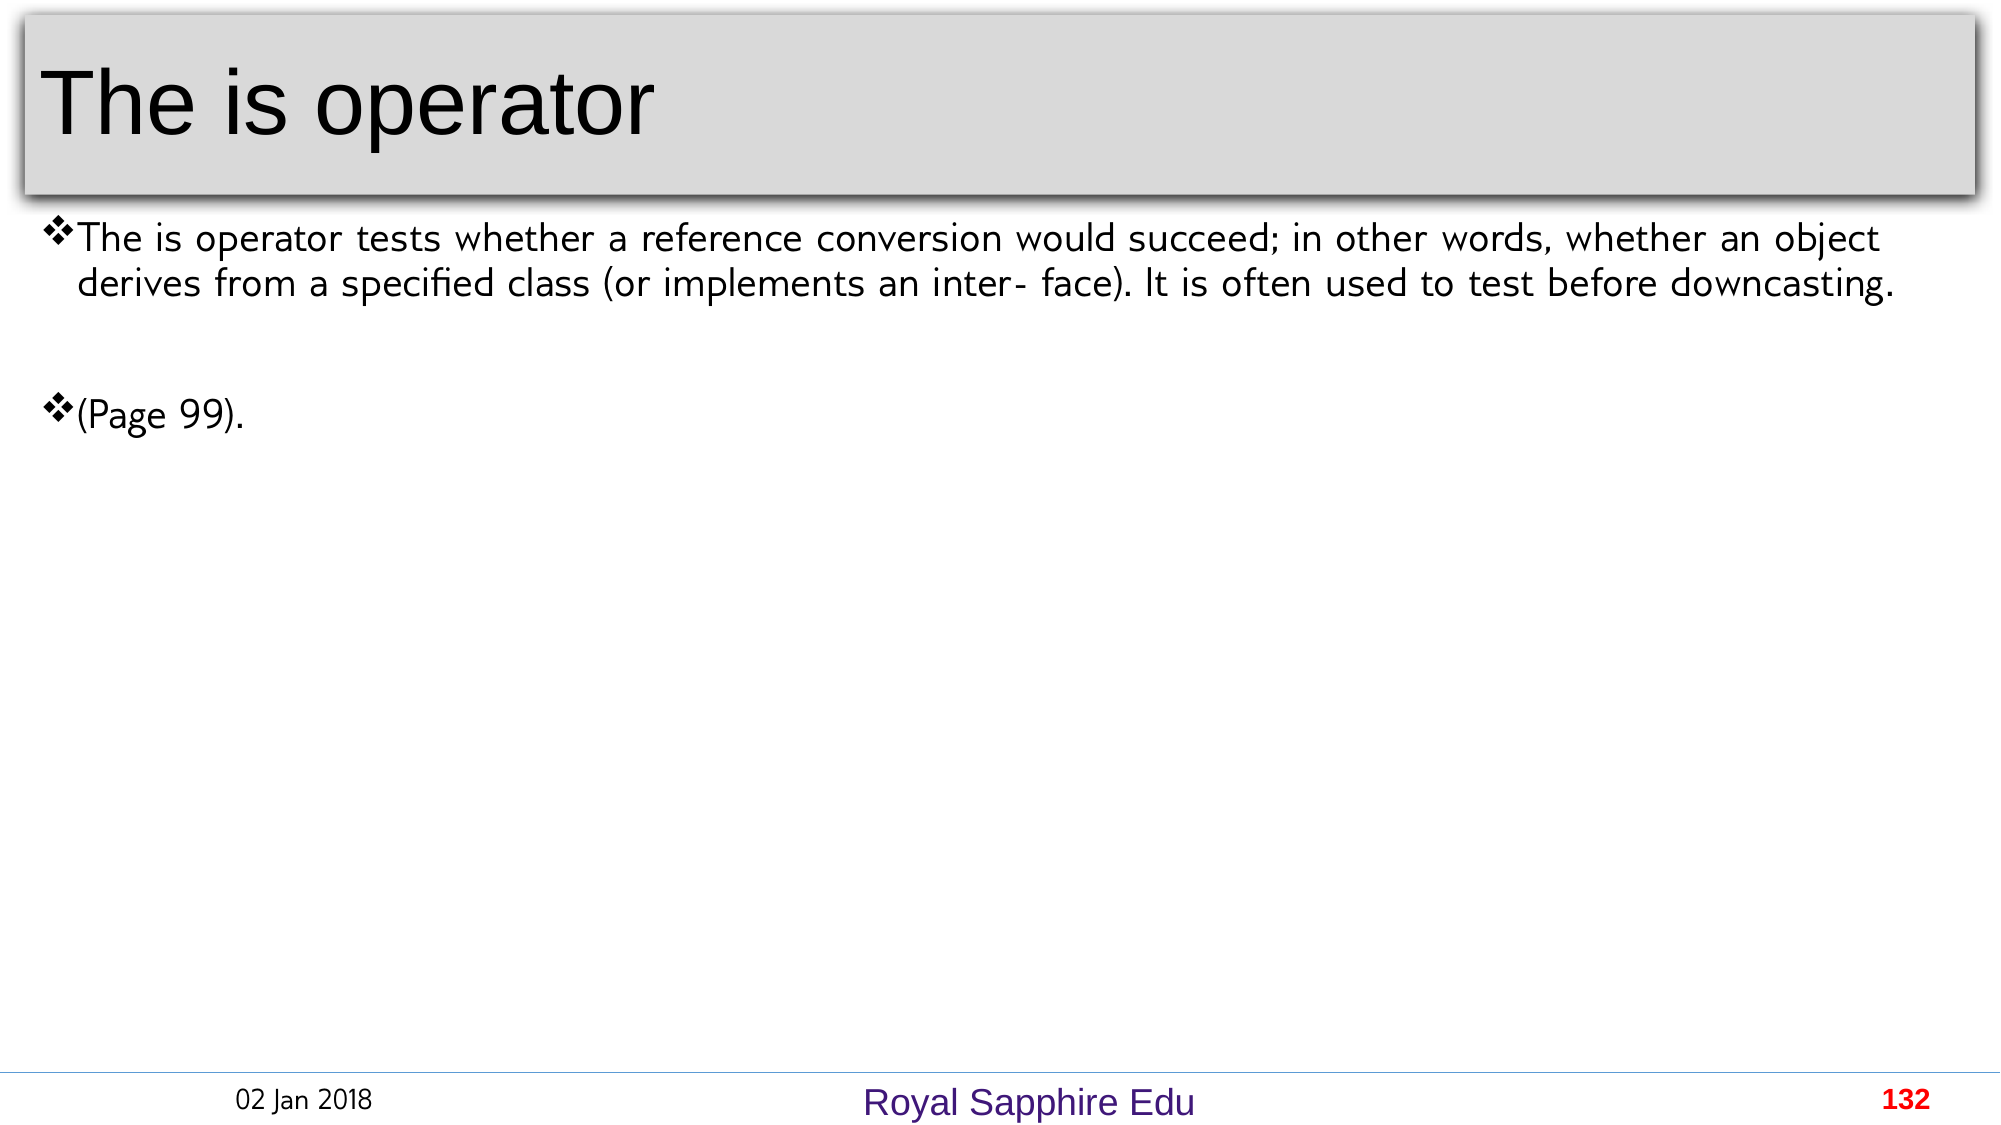

# The is operator
The is operator tests whether a reference conversion would succeed; in other words, whether an object derives from a specified class (or implements an inter‐ face). It is often used to test before downcasting.

(Page 99).
02 Jan 2018
132